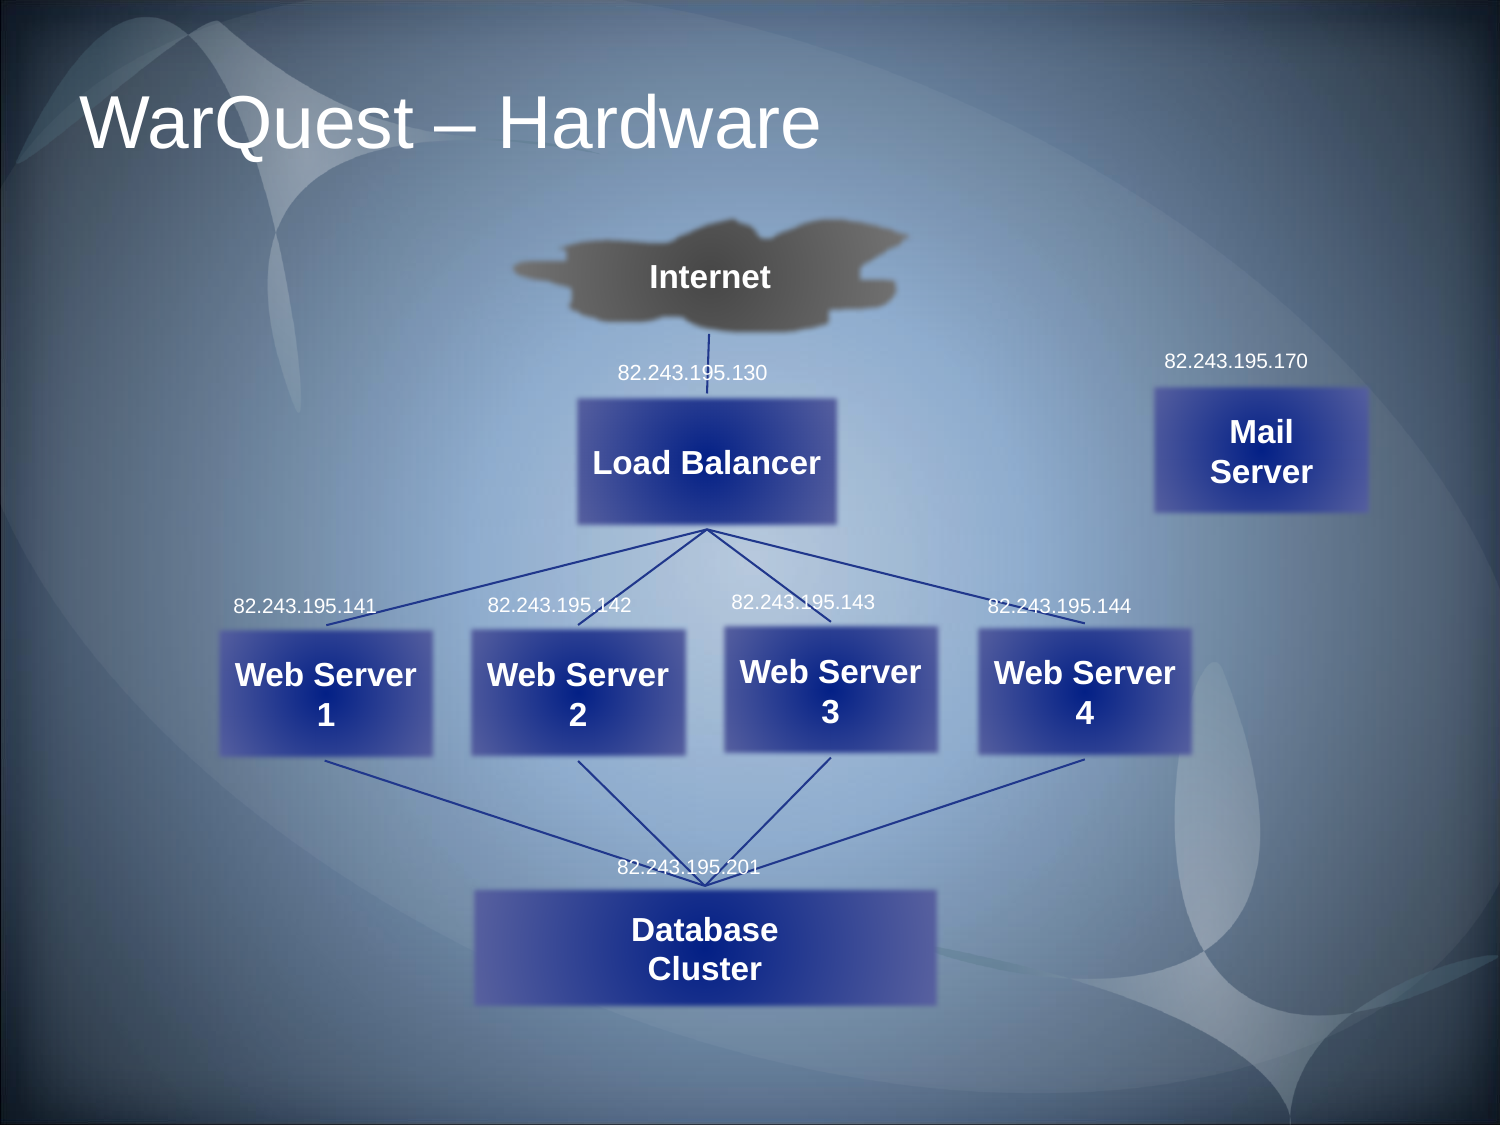

WarQuest – Hardware
Internet
82.243.195.170
82.243.195.130
Mail
Server
Load Balancer
82.243.195.143
82.243.195.142
82.243.195.144
82.243.195.141
Web Server 3
Web Server 4
Web Server 2
Web Server 1
82.243.195.201
Database
Cluster